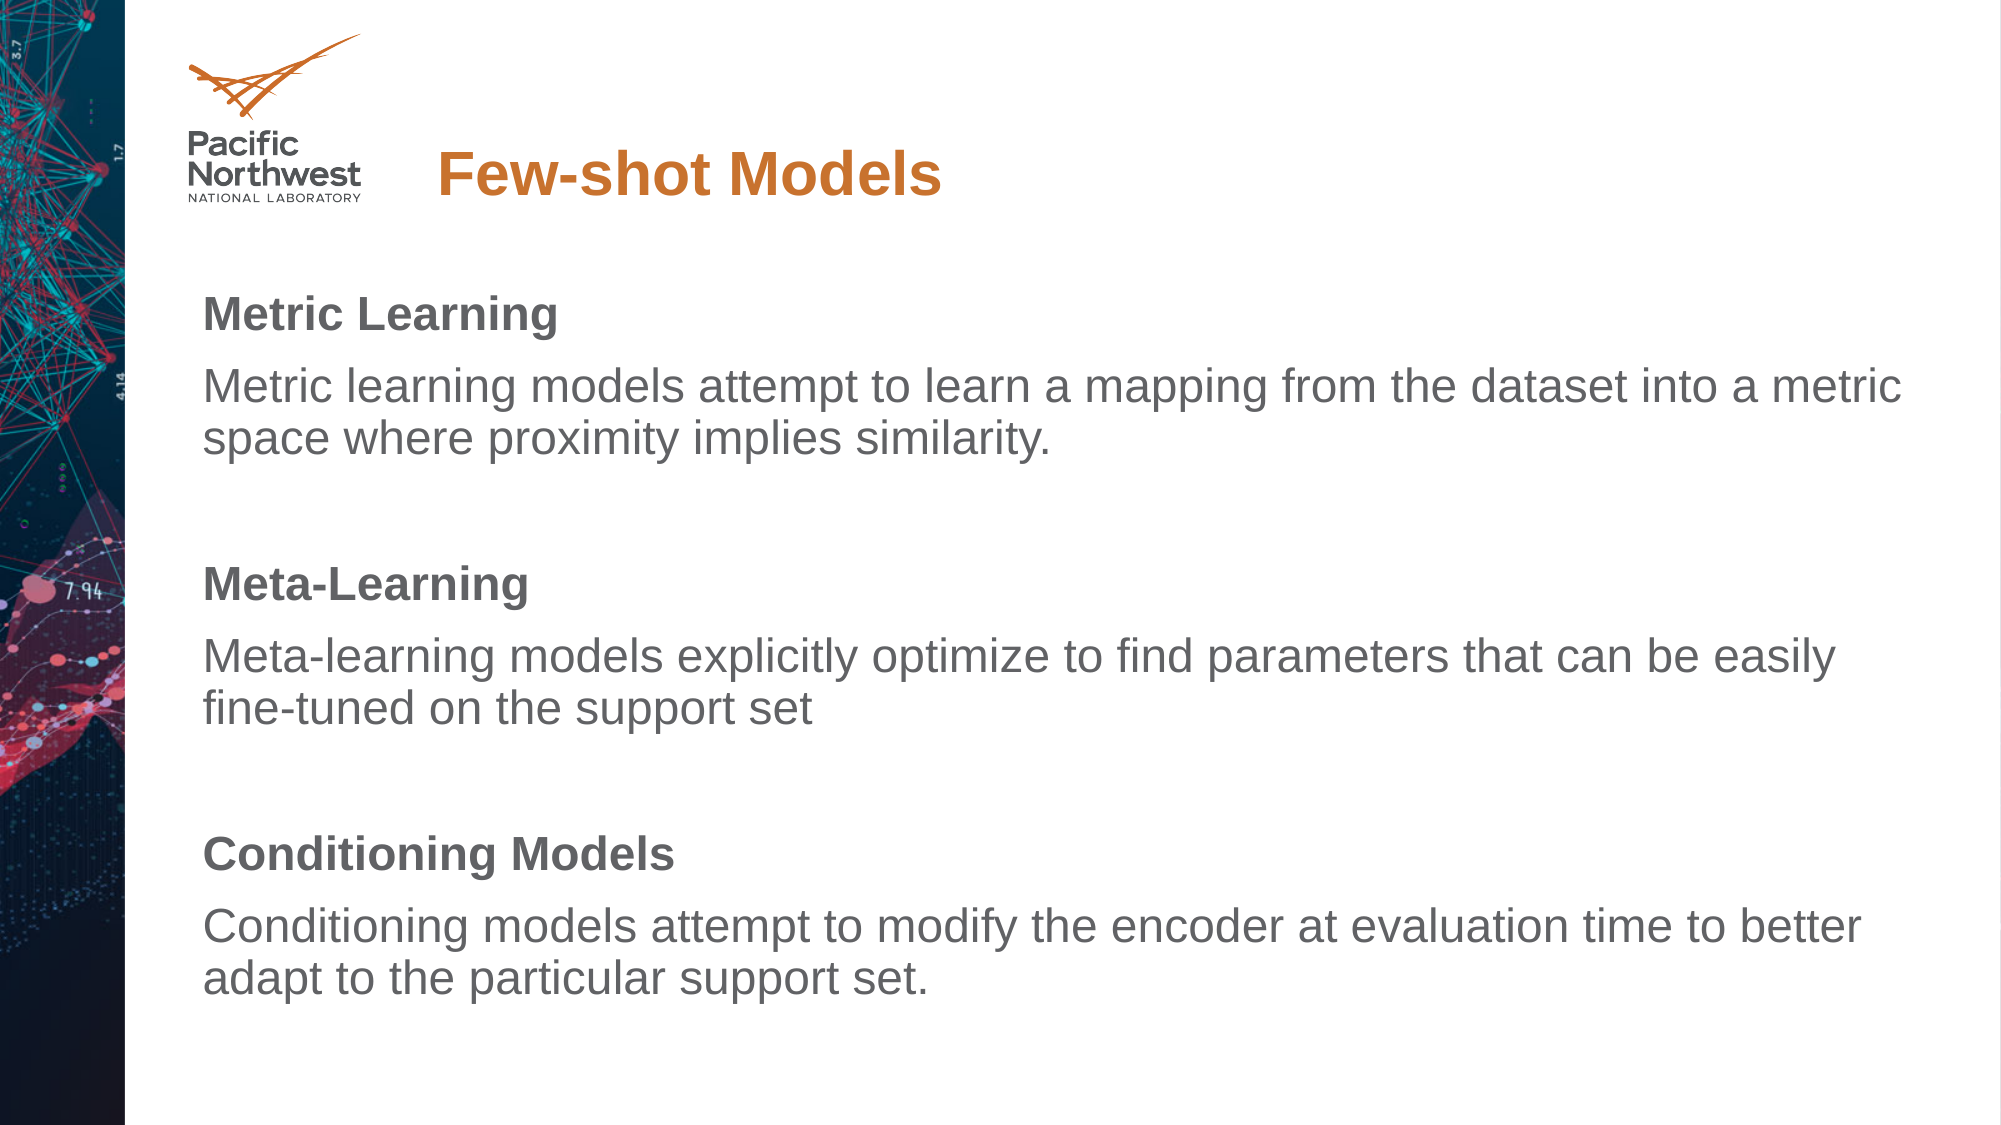

# Few-shot Models
Metric Learning
Metric learning models attempt to learn a mapping from the dataset into a metric space where proximity implies similarity.

Meta-Learning
Meta-learning models explicitly optimize to find parameters that can be easily fine-tuned on the support set

Conditioning Models
Conditioning models attempt to modify the encoder at evaluation time to better adapt to the particular support set.